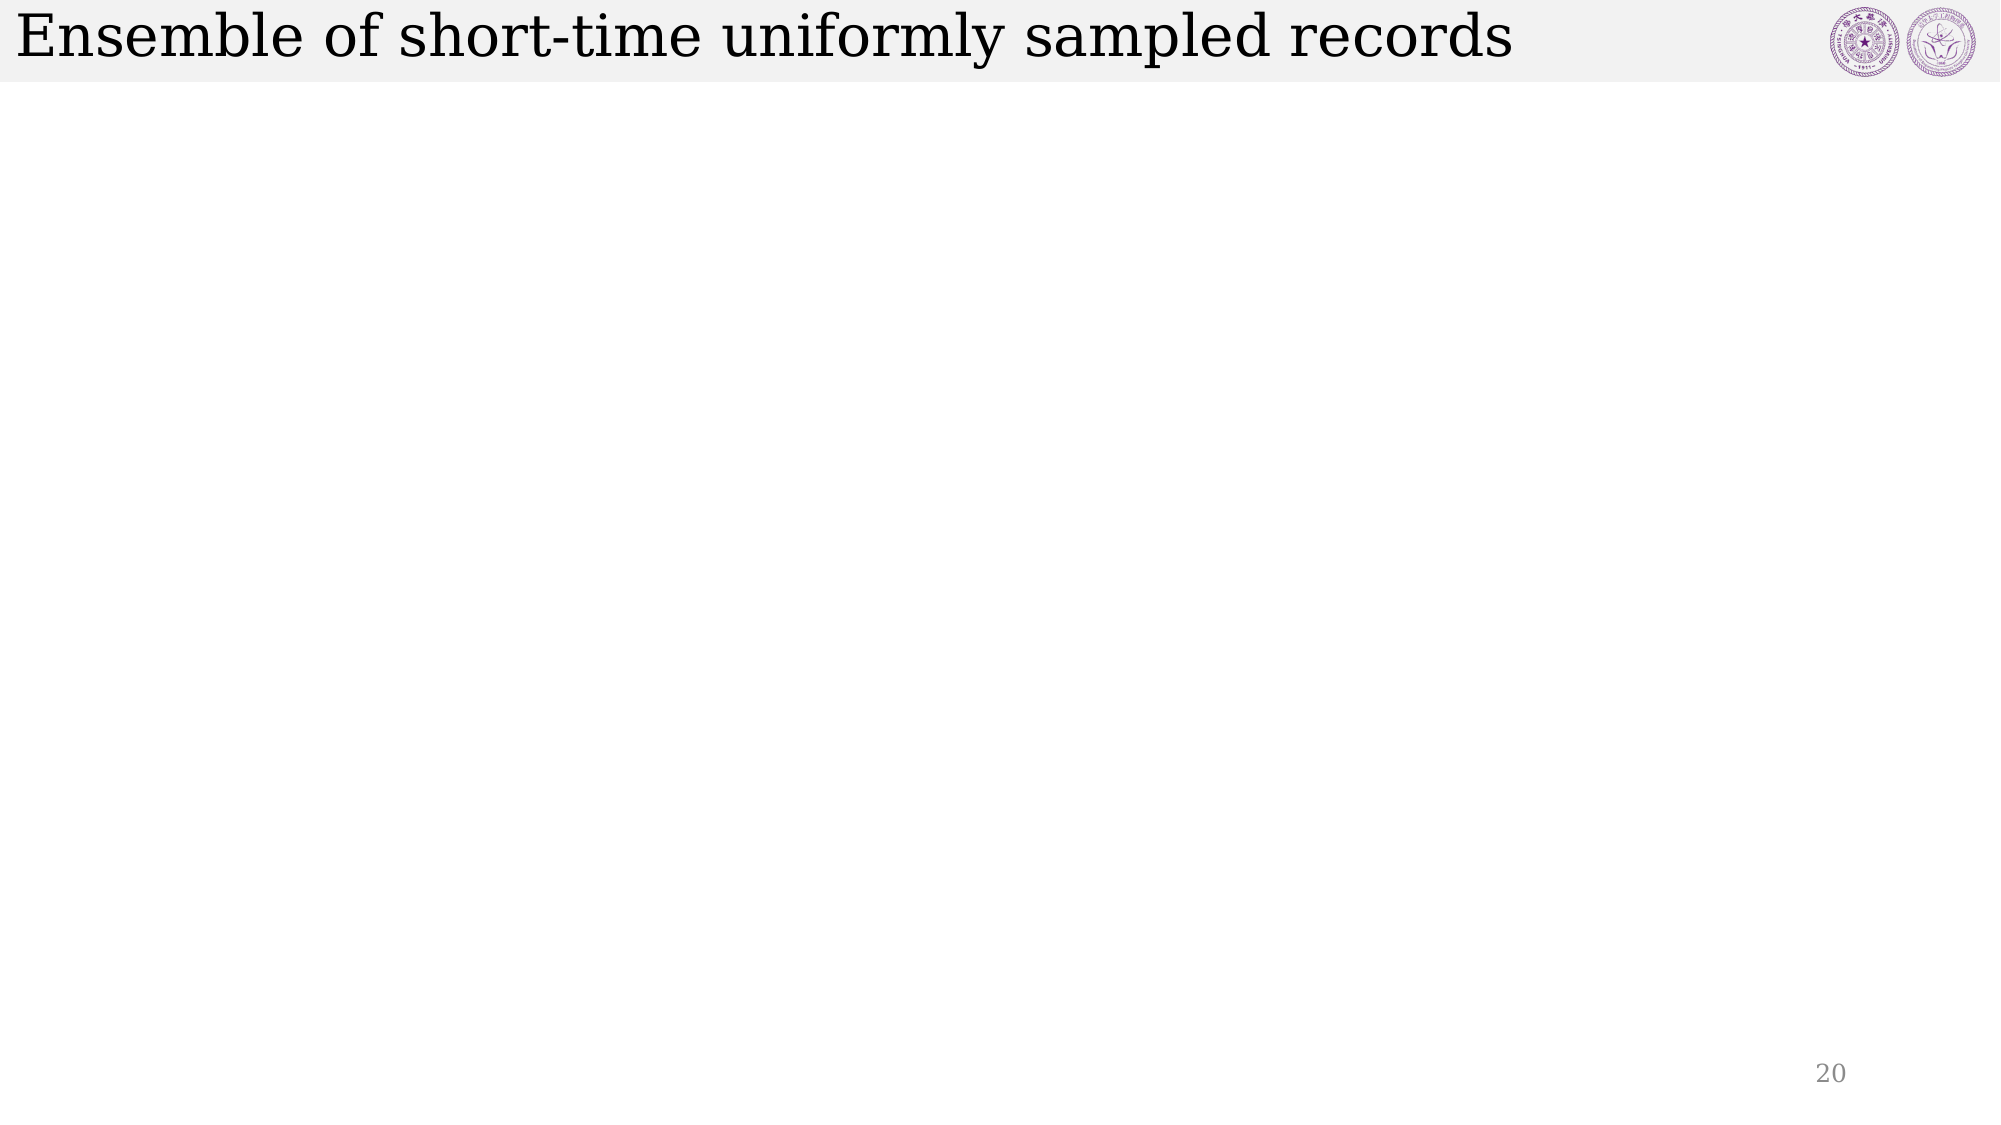

# Ensemble of short-time uniformly sampled records
20